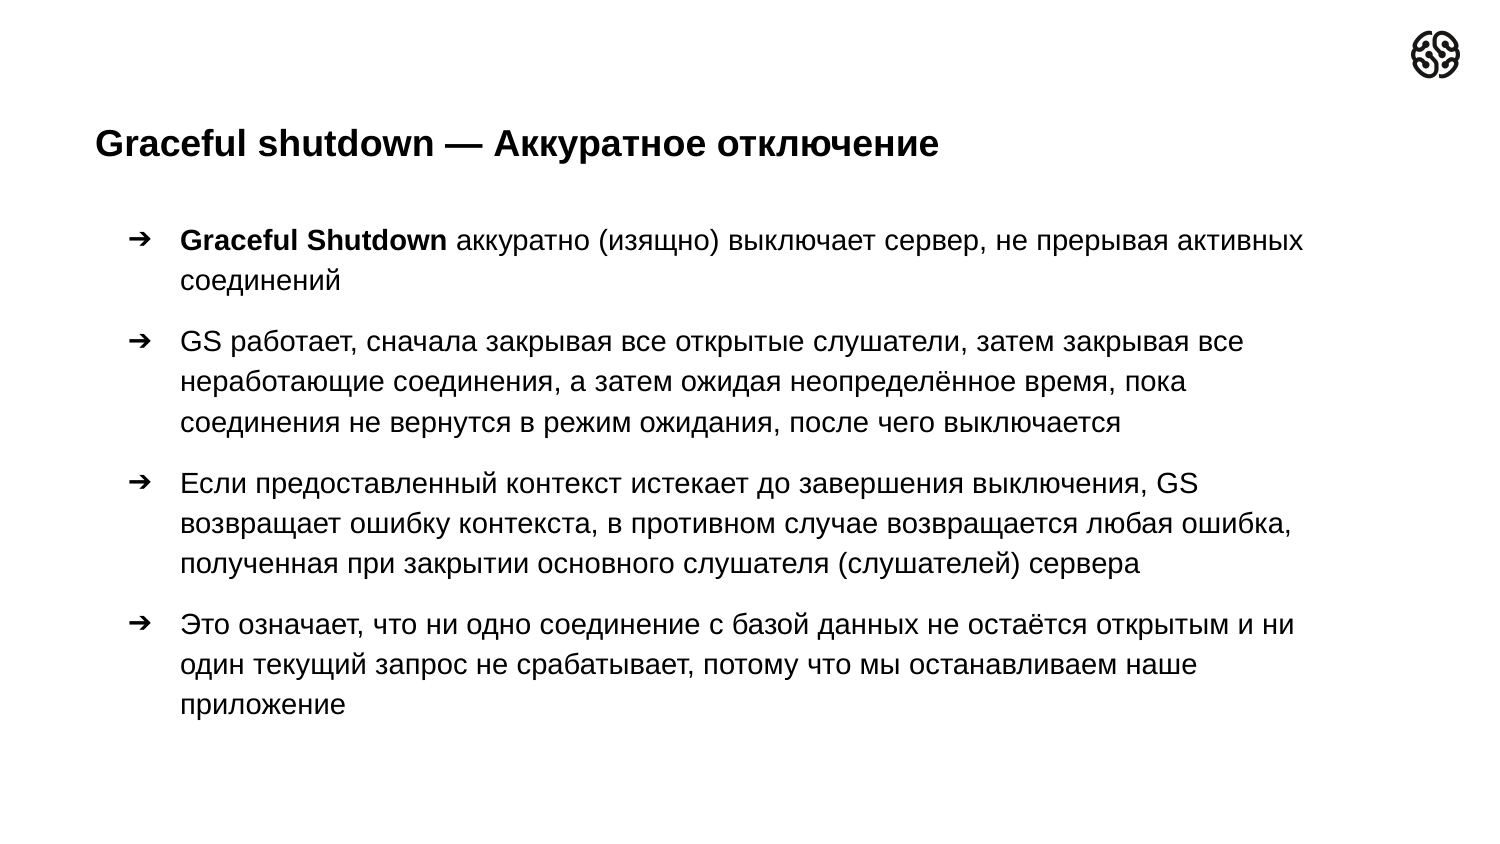

# Graceful shutdown — Аккуратное отключение
Graceful Shutdown аккуратно (изящно) выключает сервер, не прерывая активных соединений
GS работает, сначала закрывая все открытые слушатели, затем закрывая все неработающие соединения, а затем ожидая неопределённое время, пока соединения не вернутся в режим ожидания, после чего выключается
Если предоставленный контекст истекает до завершения выключения, GS возвращает ошибку контекста, в противном случае возвращается любая ошибка, полученная при закрытии основного слушателя (слушателей) сервера
Это означает, что ни одно соединение с базой данных не остаётся открытым и ни один текущий запрос не срабатывает, потому что мы останавливаем наше приложение